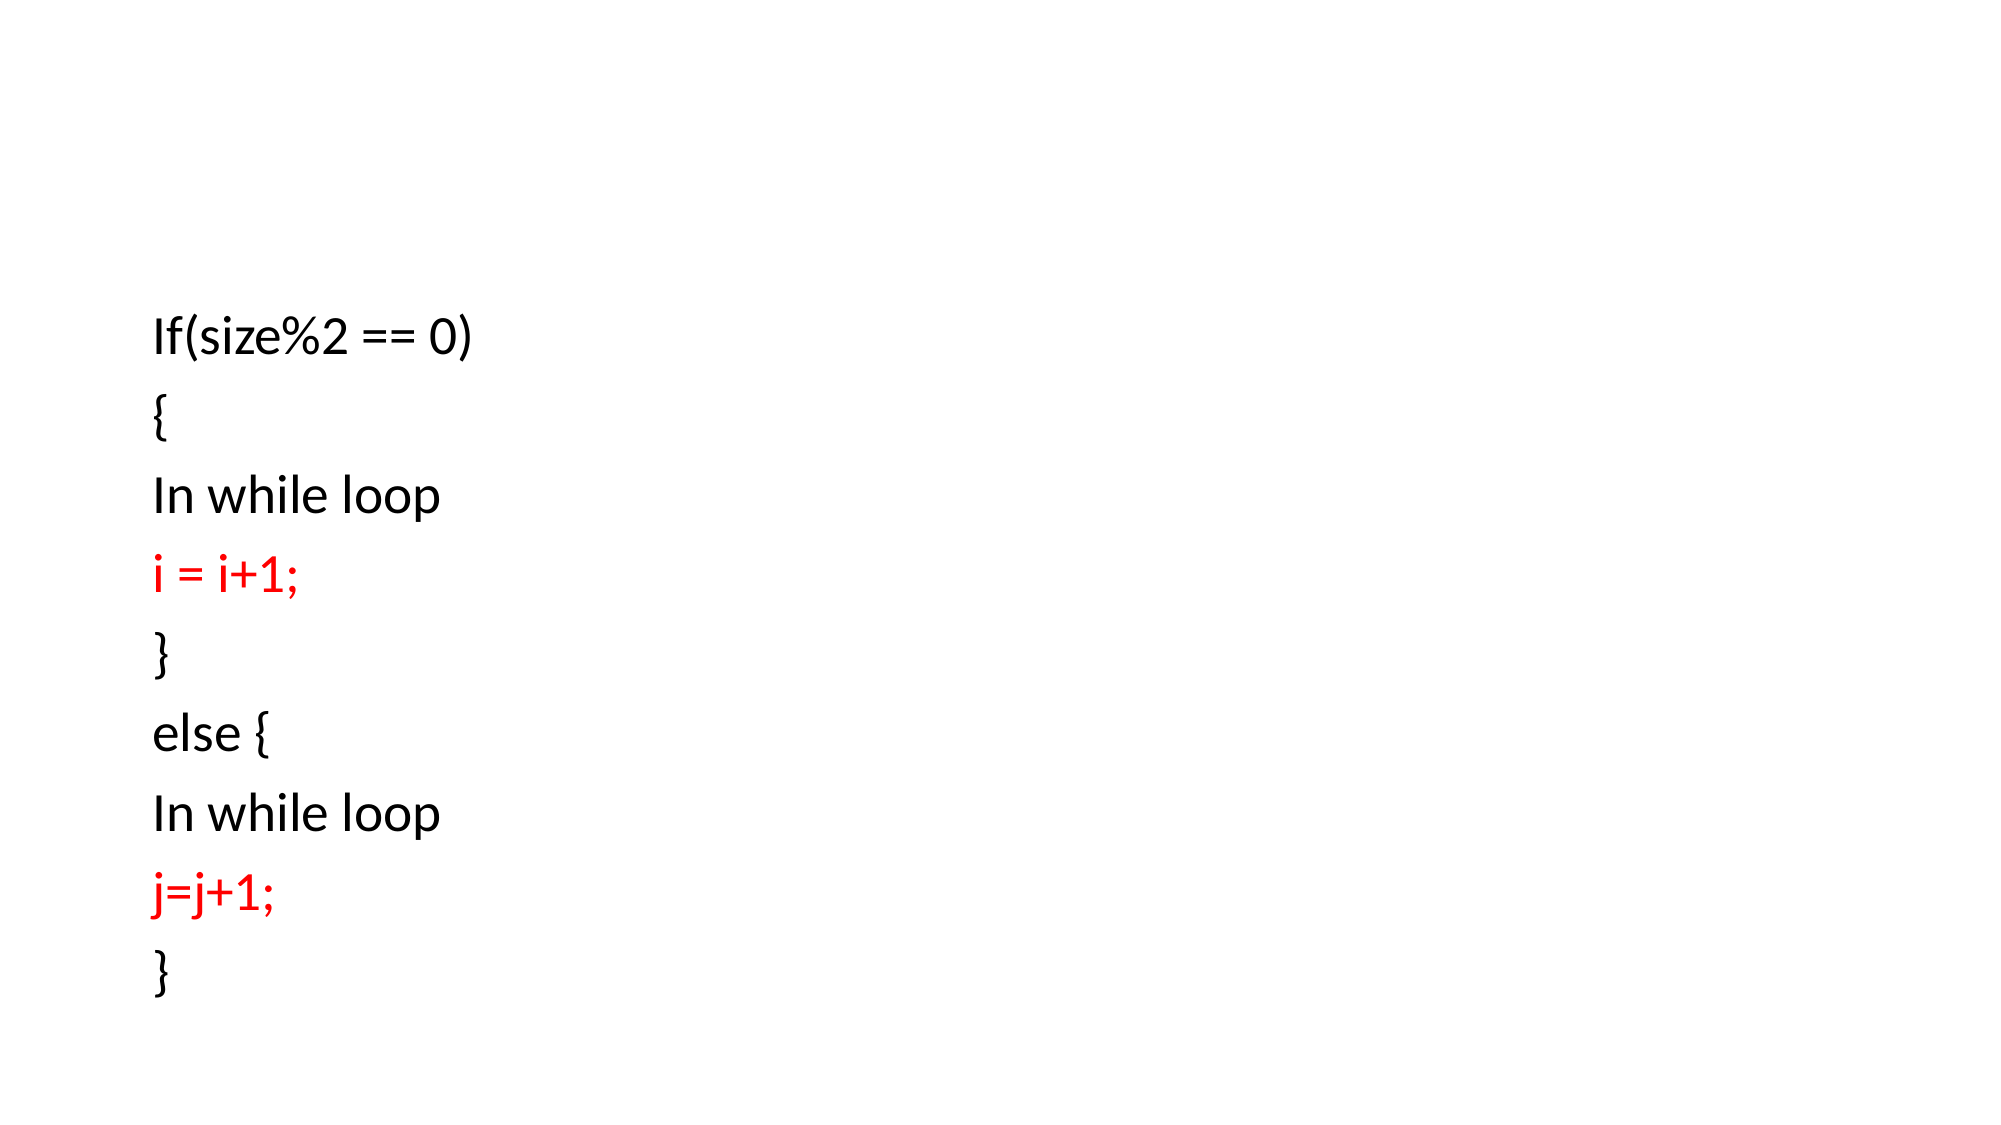

#
If(size%2 == 0)
{
In while loop
i = i+1;
}
else {
In while loop
j=j+1;
}